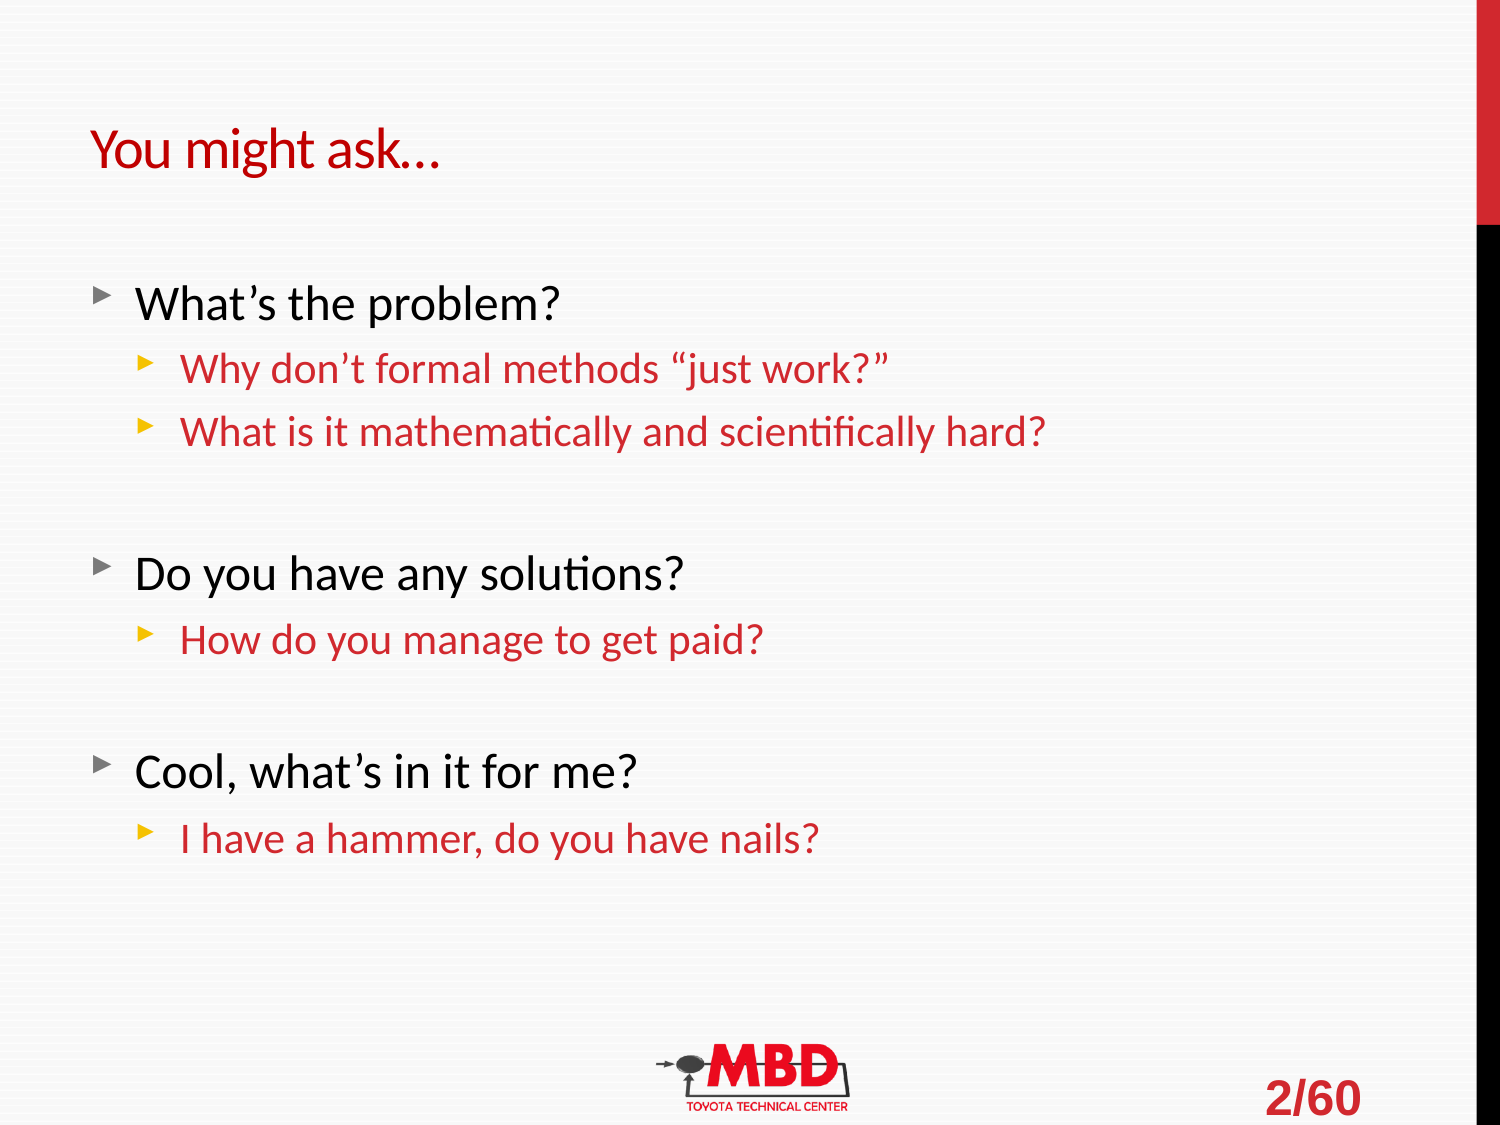

# You might ask…
What’s the problem?
Why don’t formal methods “just work?”
What is it mathematically and scientifically hard?

Do you have any solutions?
How do you manage to get paid?

Cool, what’s in it for me?
I have a hammer, do you have nails?
2/60